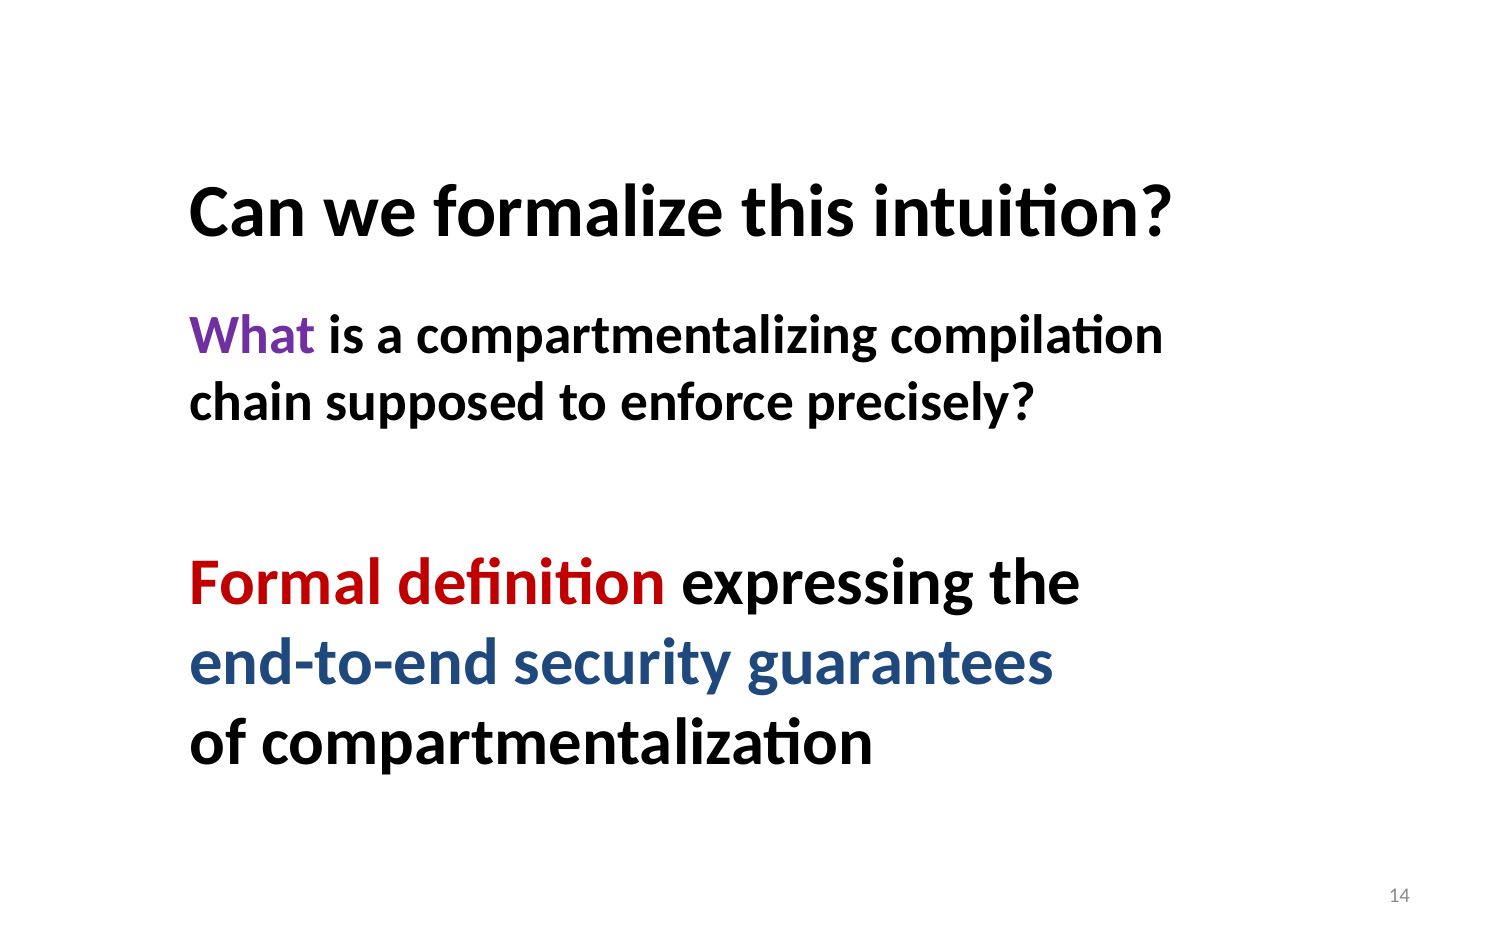

Can we formalize this intuition?
What is a compartmentalizing compilation chain supposed to enforce precisely?
Formal definition expressing the
end-to-end security guarantees
of compartmentalization
14